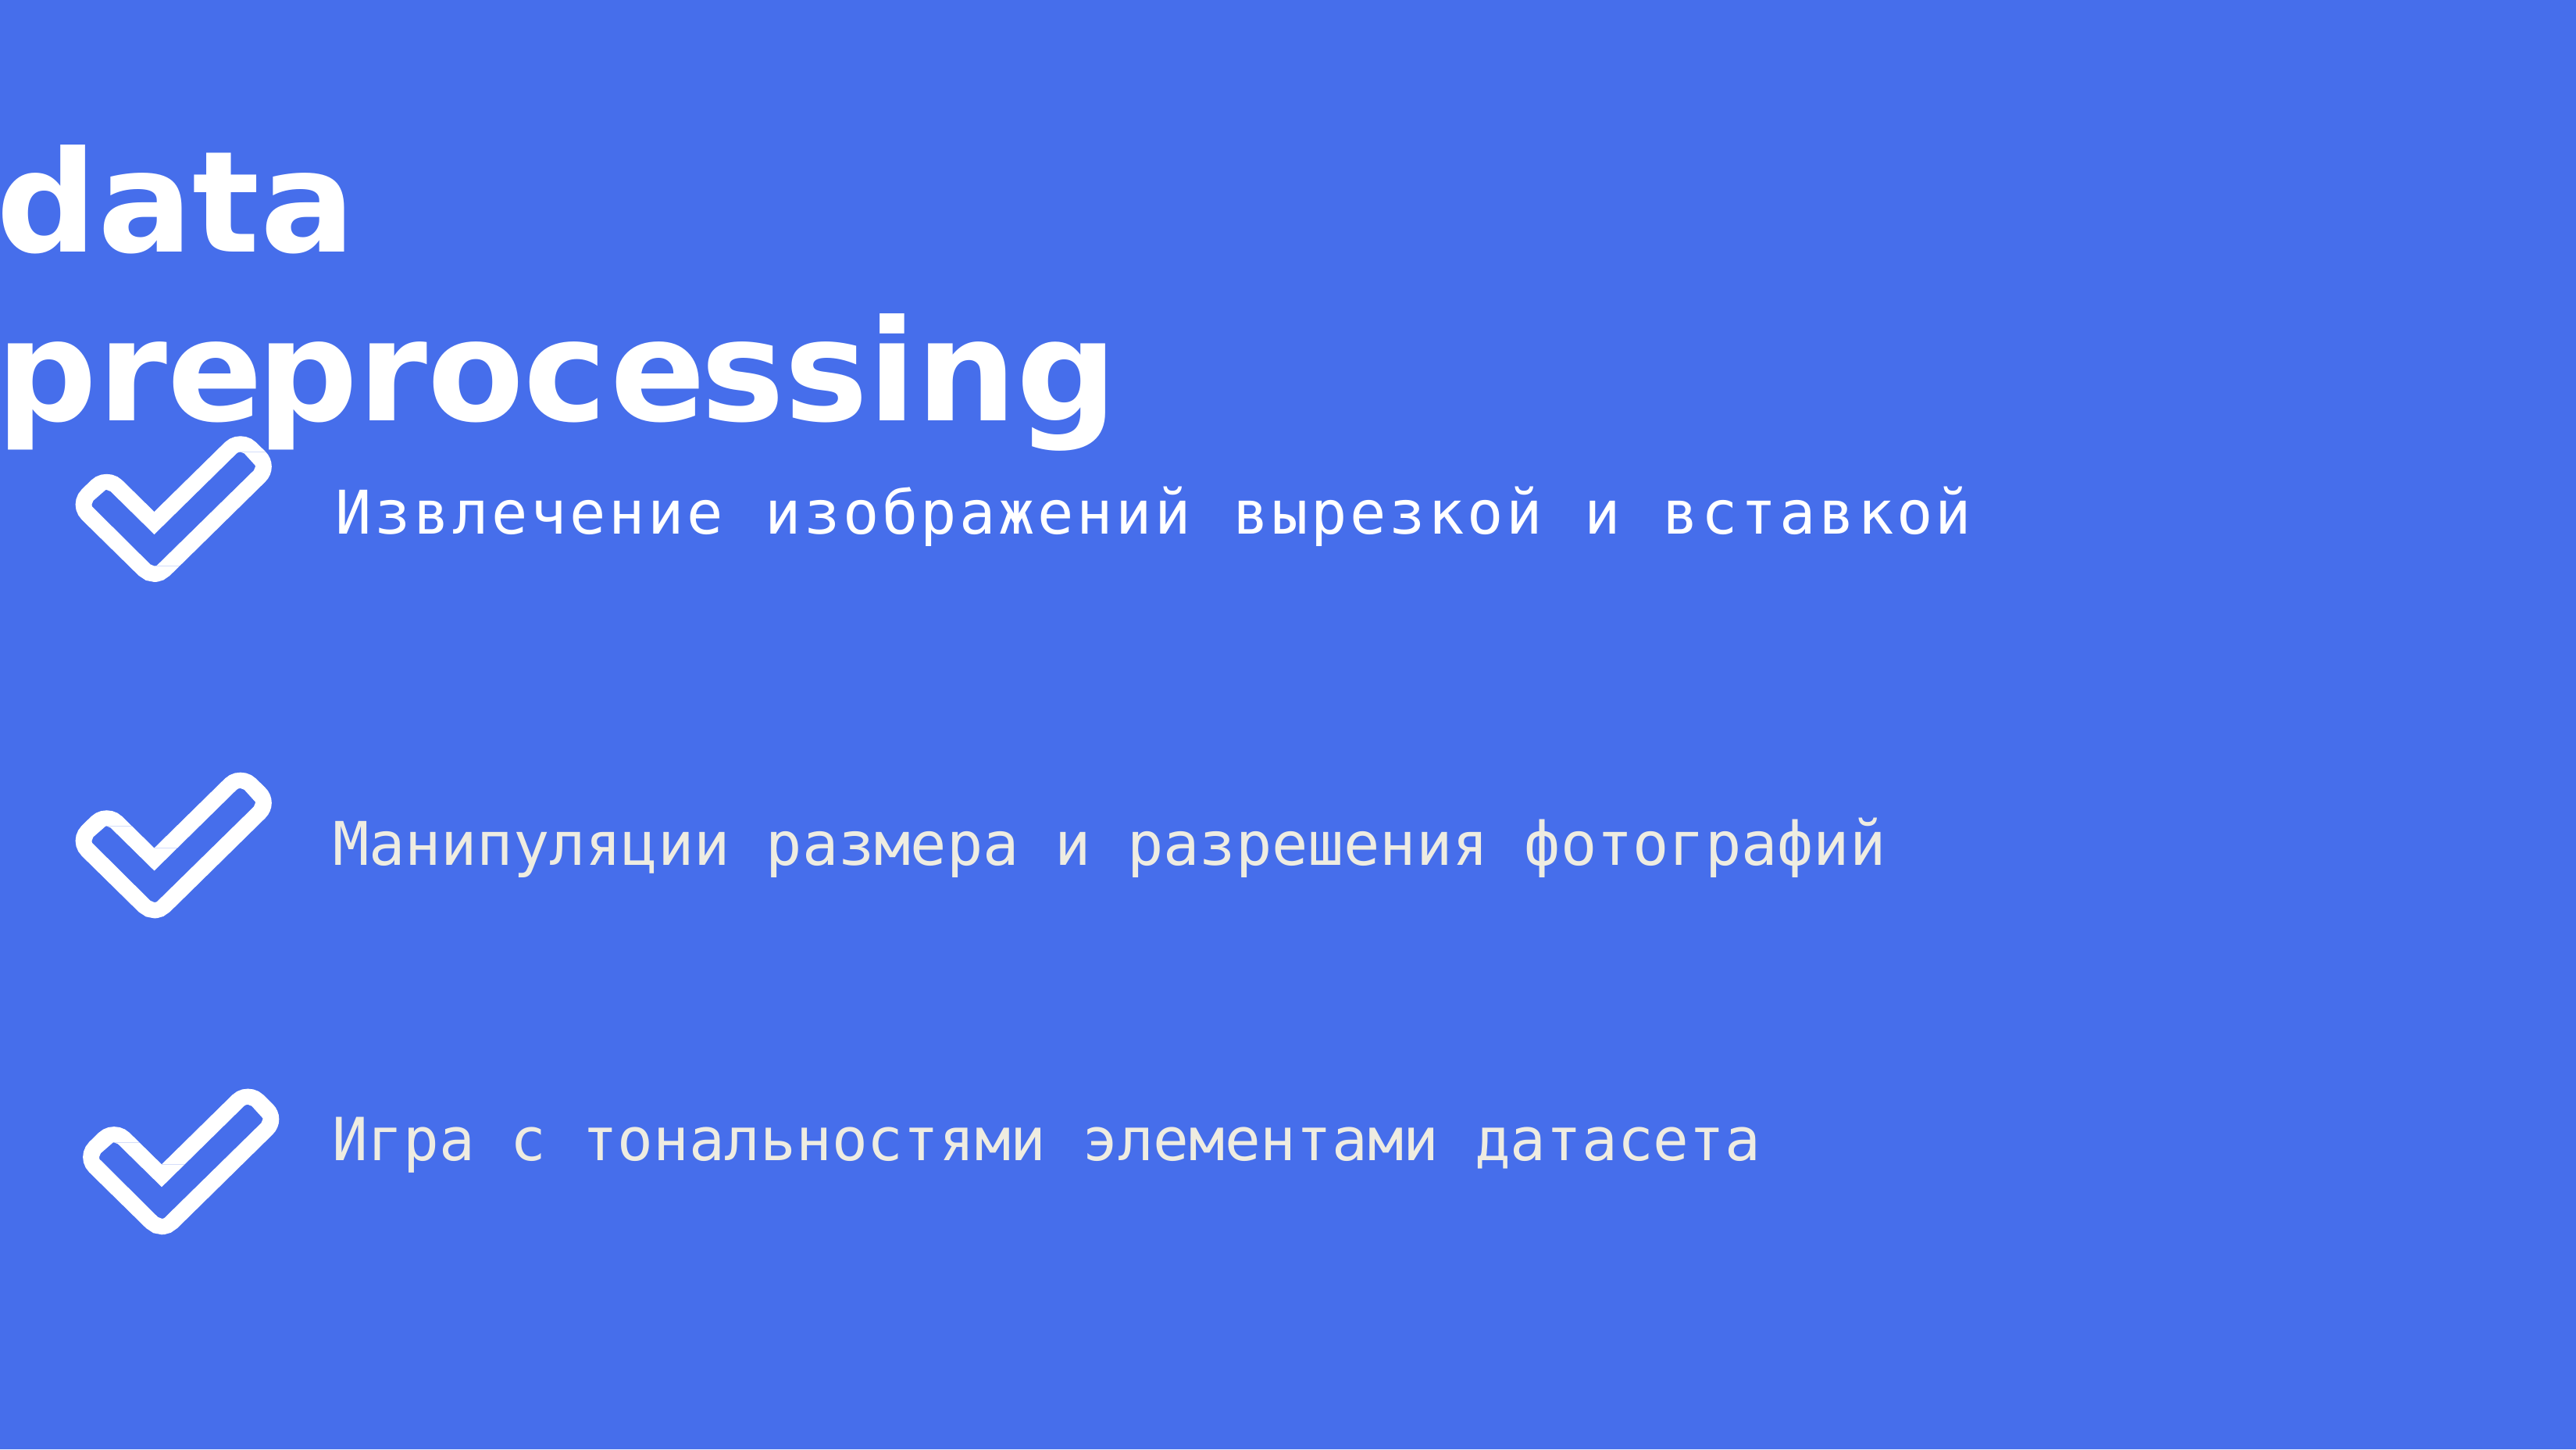

# data preprocessing

Извлечение изображений вырезкой и вставкой

Манипуляции размера и разрешения фотографий

Игра с тональностями элементами датасета